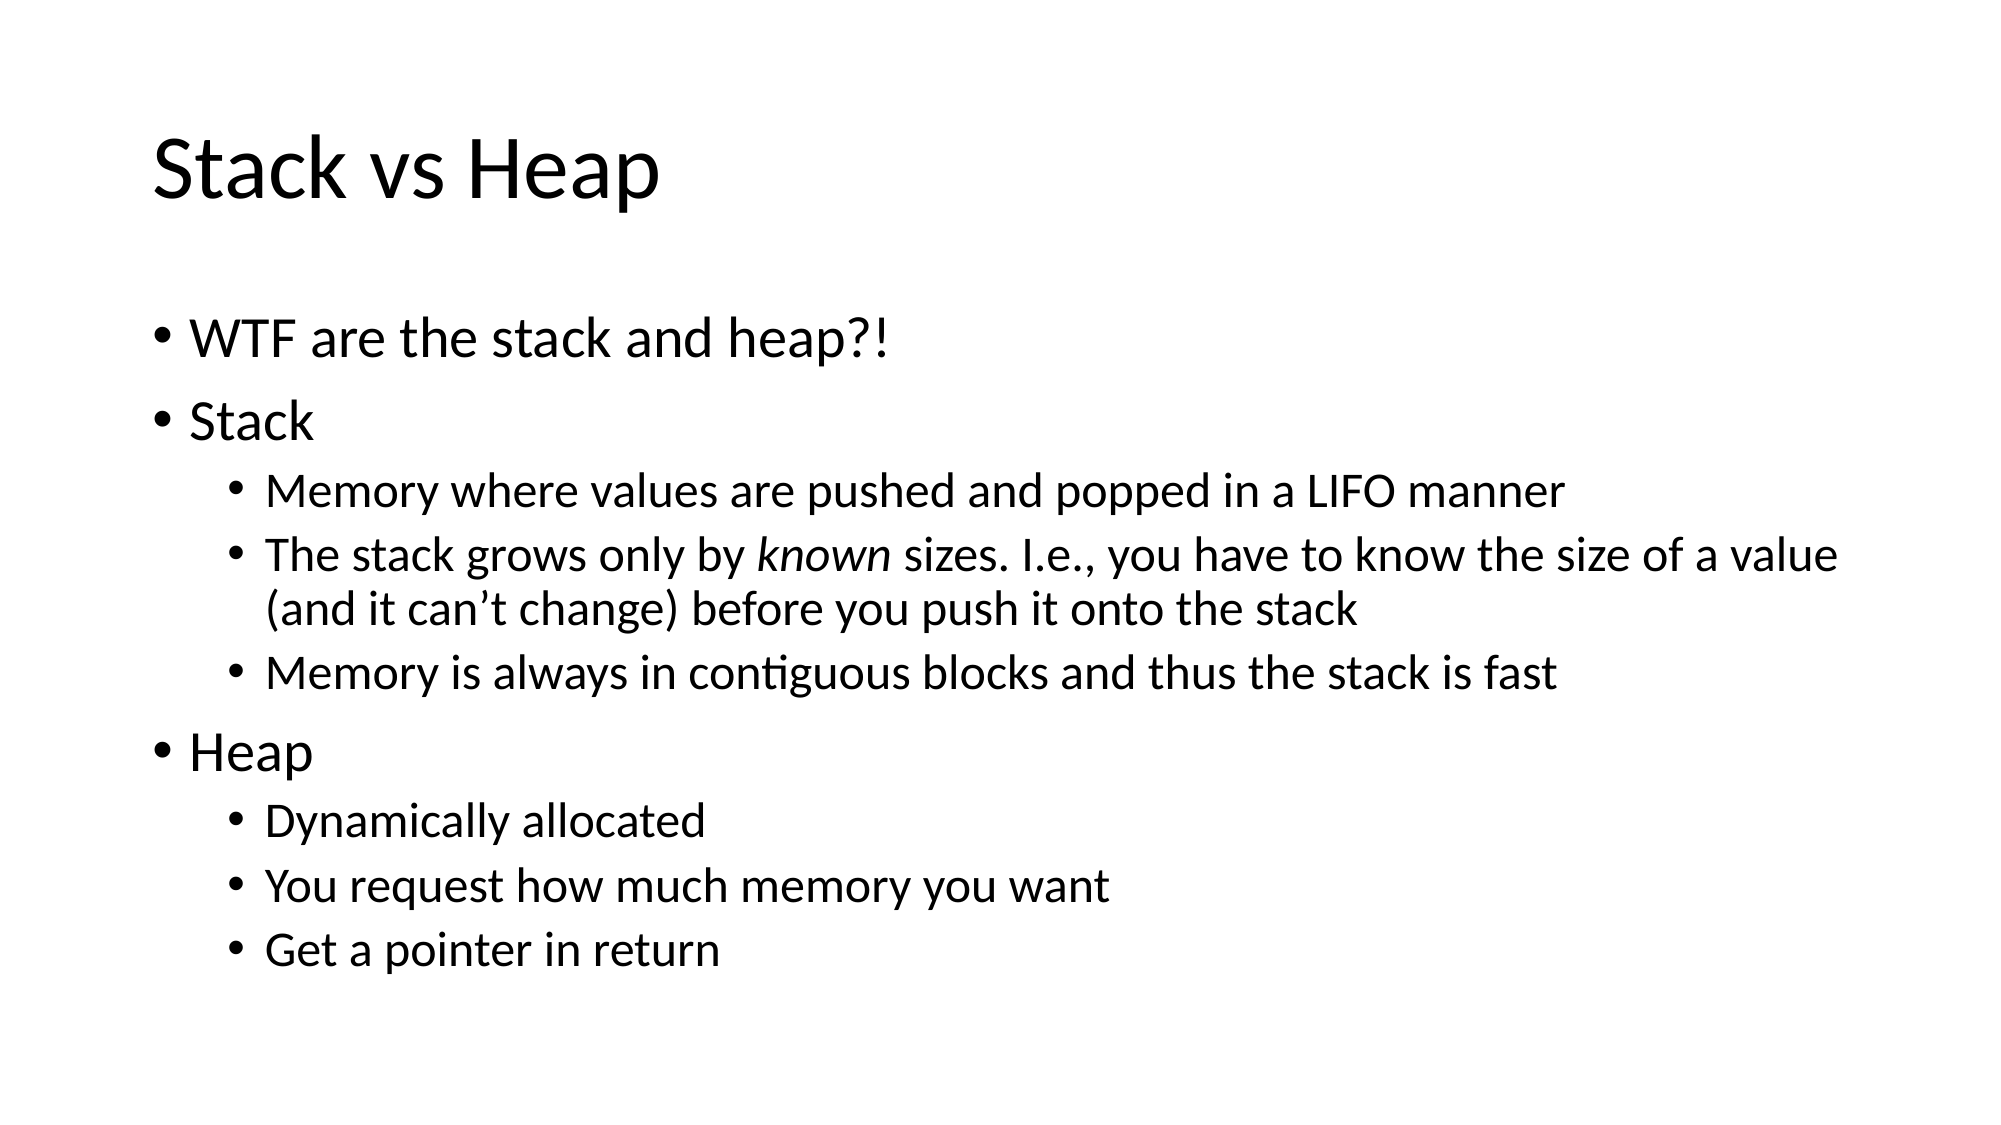

# Stack vs Heap
WTF are the stack and heap?!
Stack
Memory where values are pushed and popped in a LIFO manner
The stack grows only by known sizes. I.e., you have to know the size of a value (and it can’t change) before you push it onto the stack
Memory is always in contiguous blocks and thus the stack is fast
Heap
Dynamically allocated
You request how much memory you want
Get a pointer in return